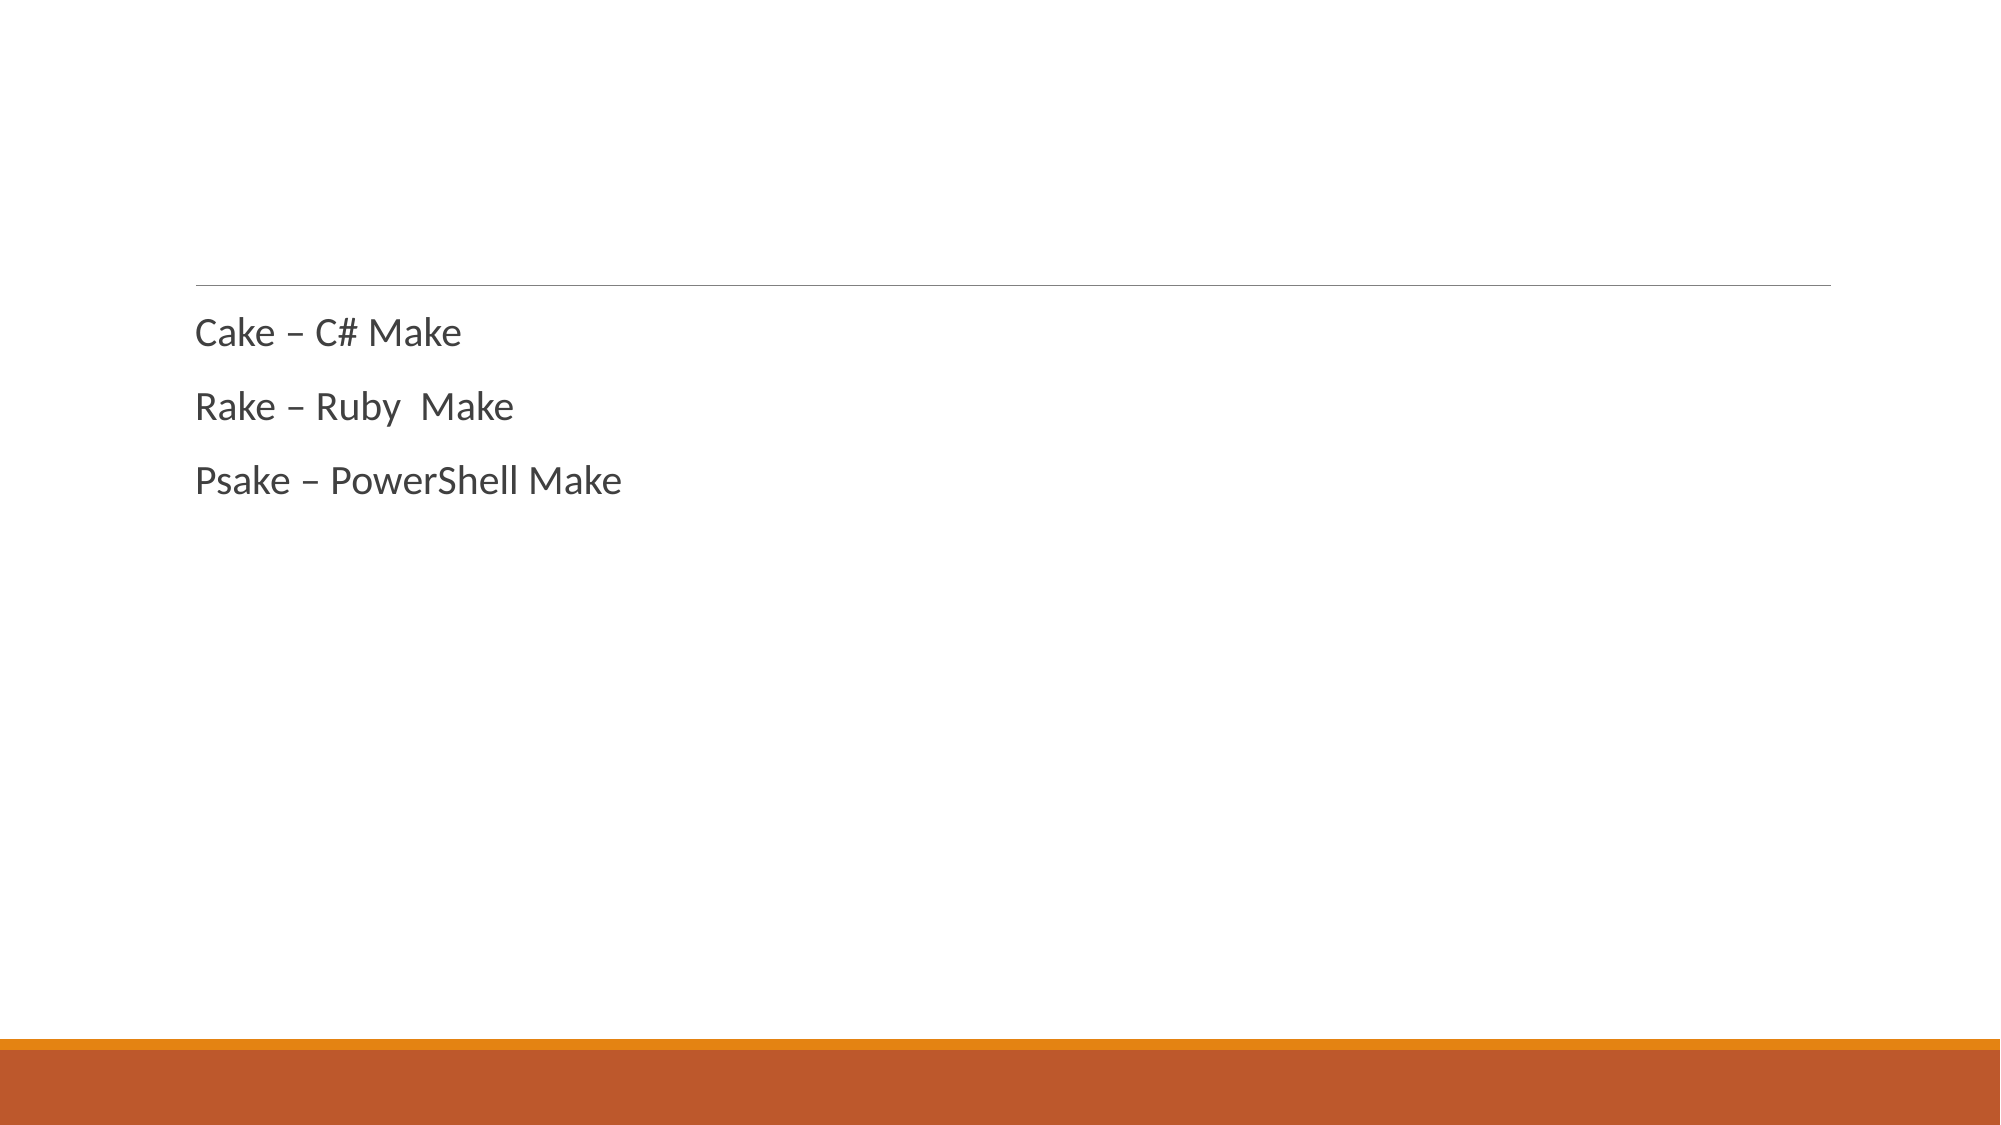

#
Cake – C# Make
Rake – Ruby  Make
Psake – PowerShell Make